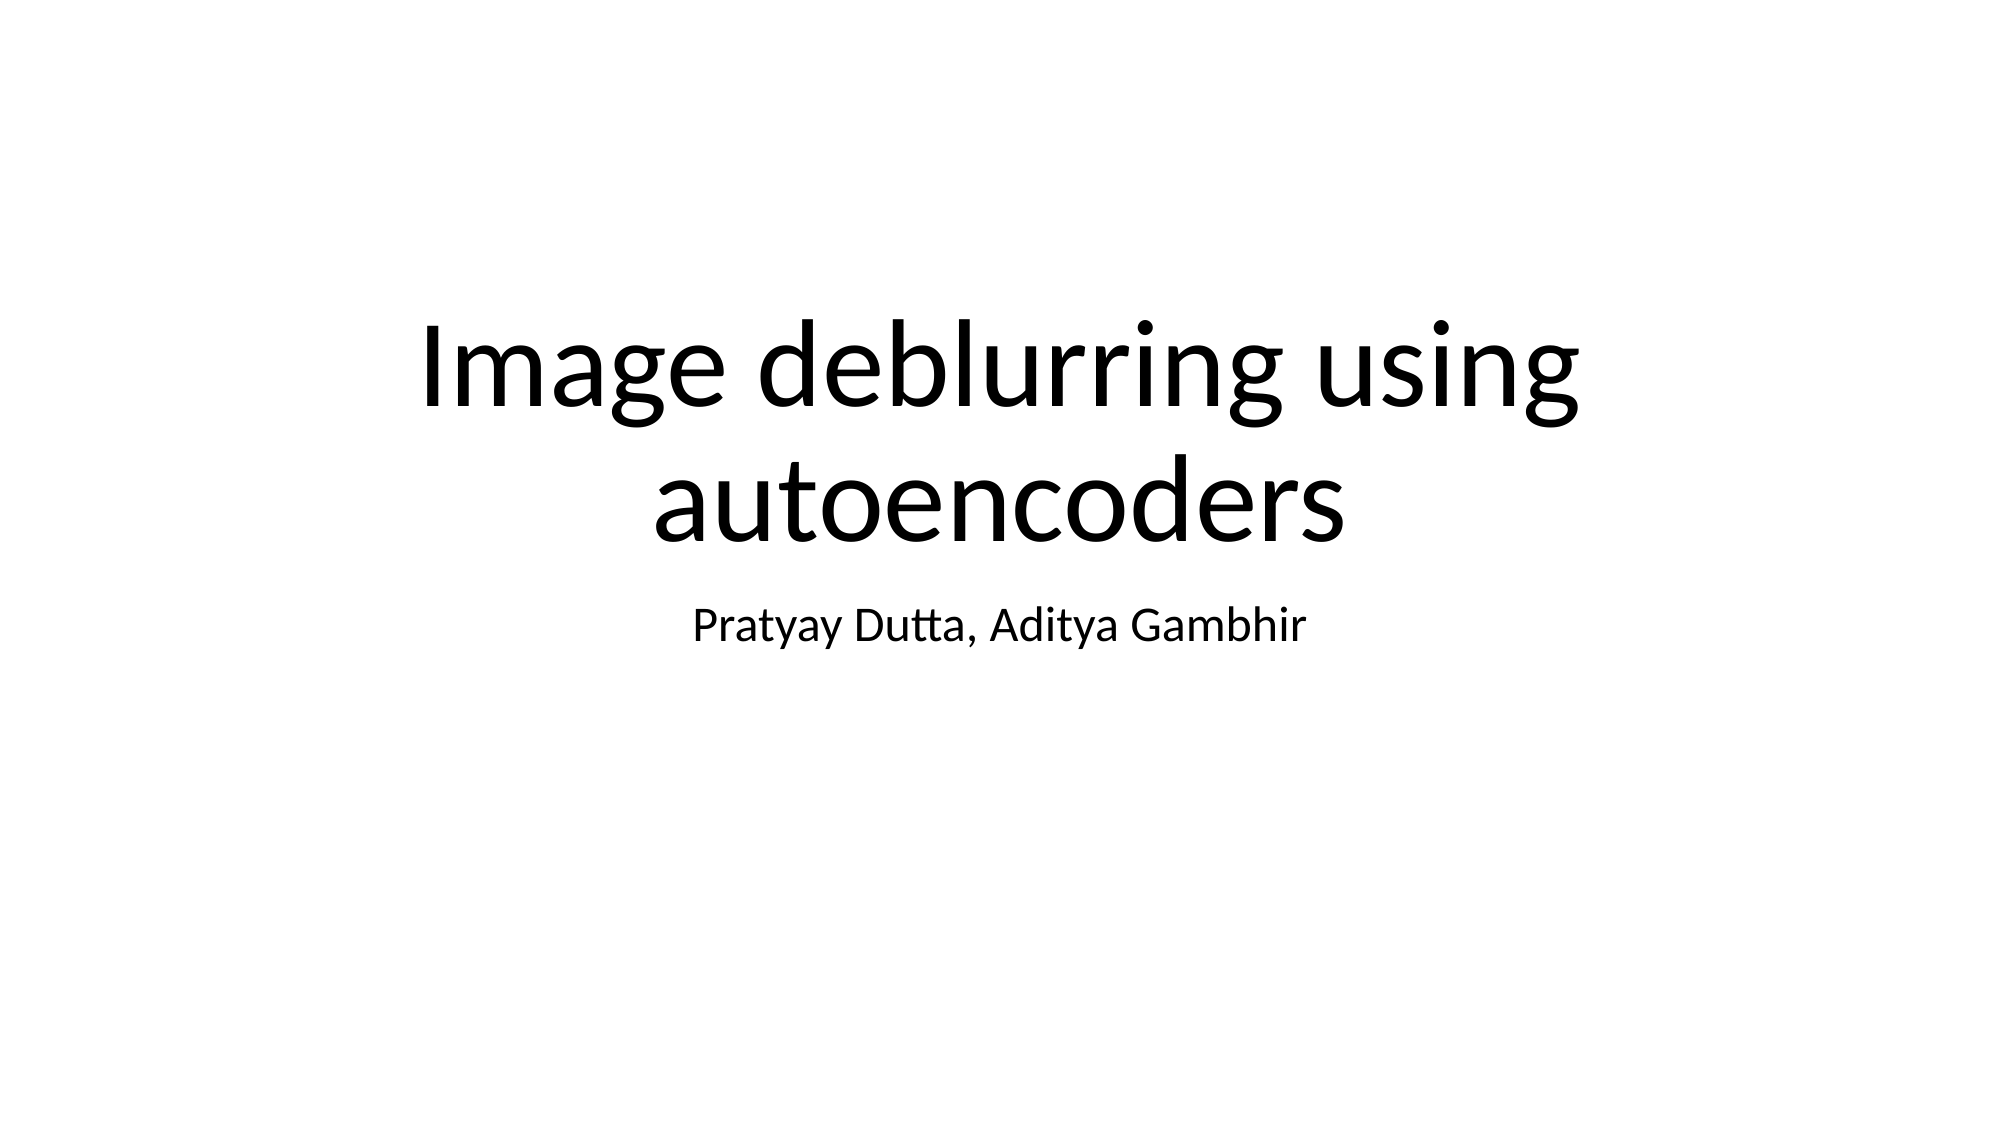

# Image deblurring using autoencoders
Pratyay Dutta, Aditya Gambhir